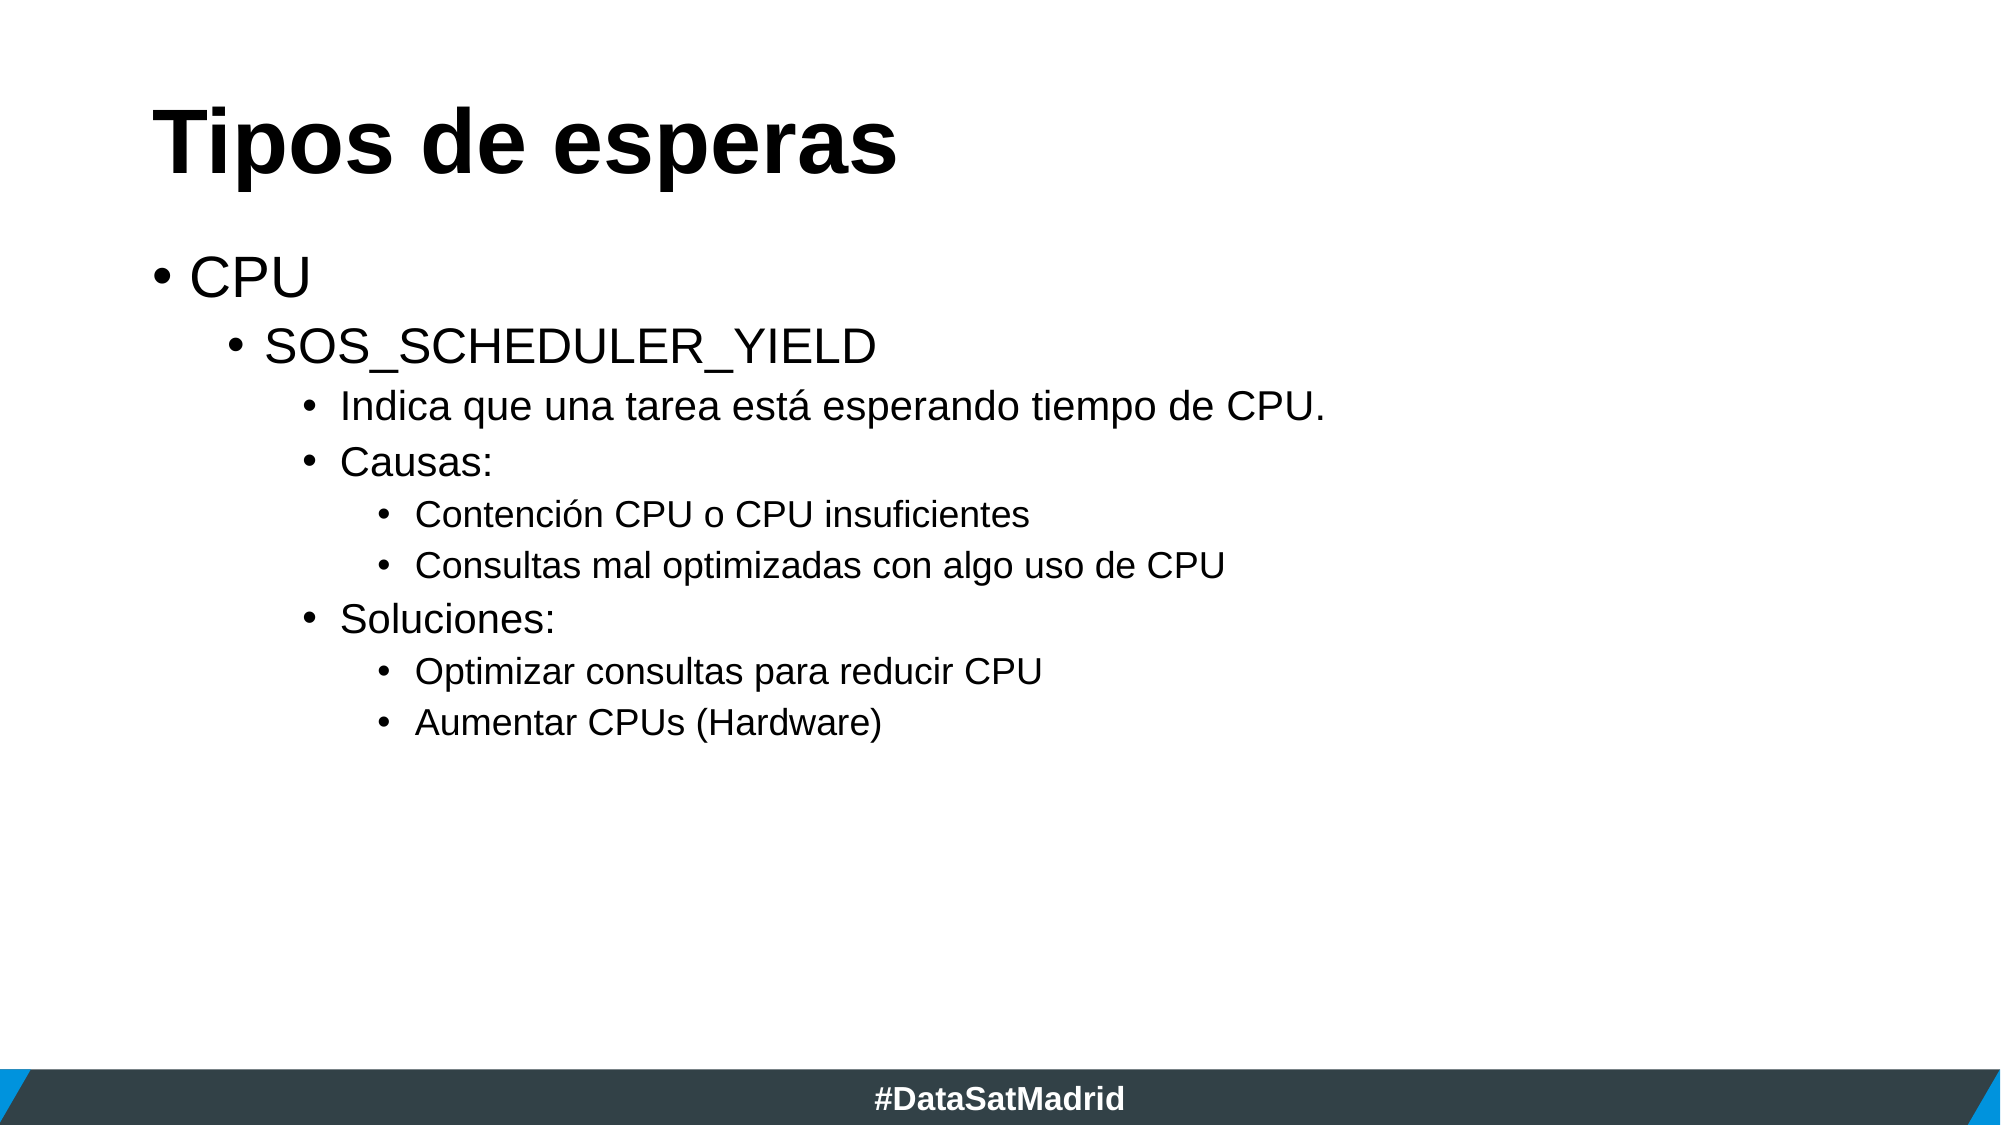

# Tipos de esperas
CPU
SOS_SCHEDULER_YIELD
Indica que una tarea está esperando tiempo de CPU.
Causas:
Contención CPU o CPU insuficientes
Consultas mal optimizadas con algo uso de CPU
Soluciones:
Optimizar consultas para reducir CPU
Aumentar CPUs (Hardware)